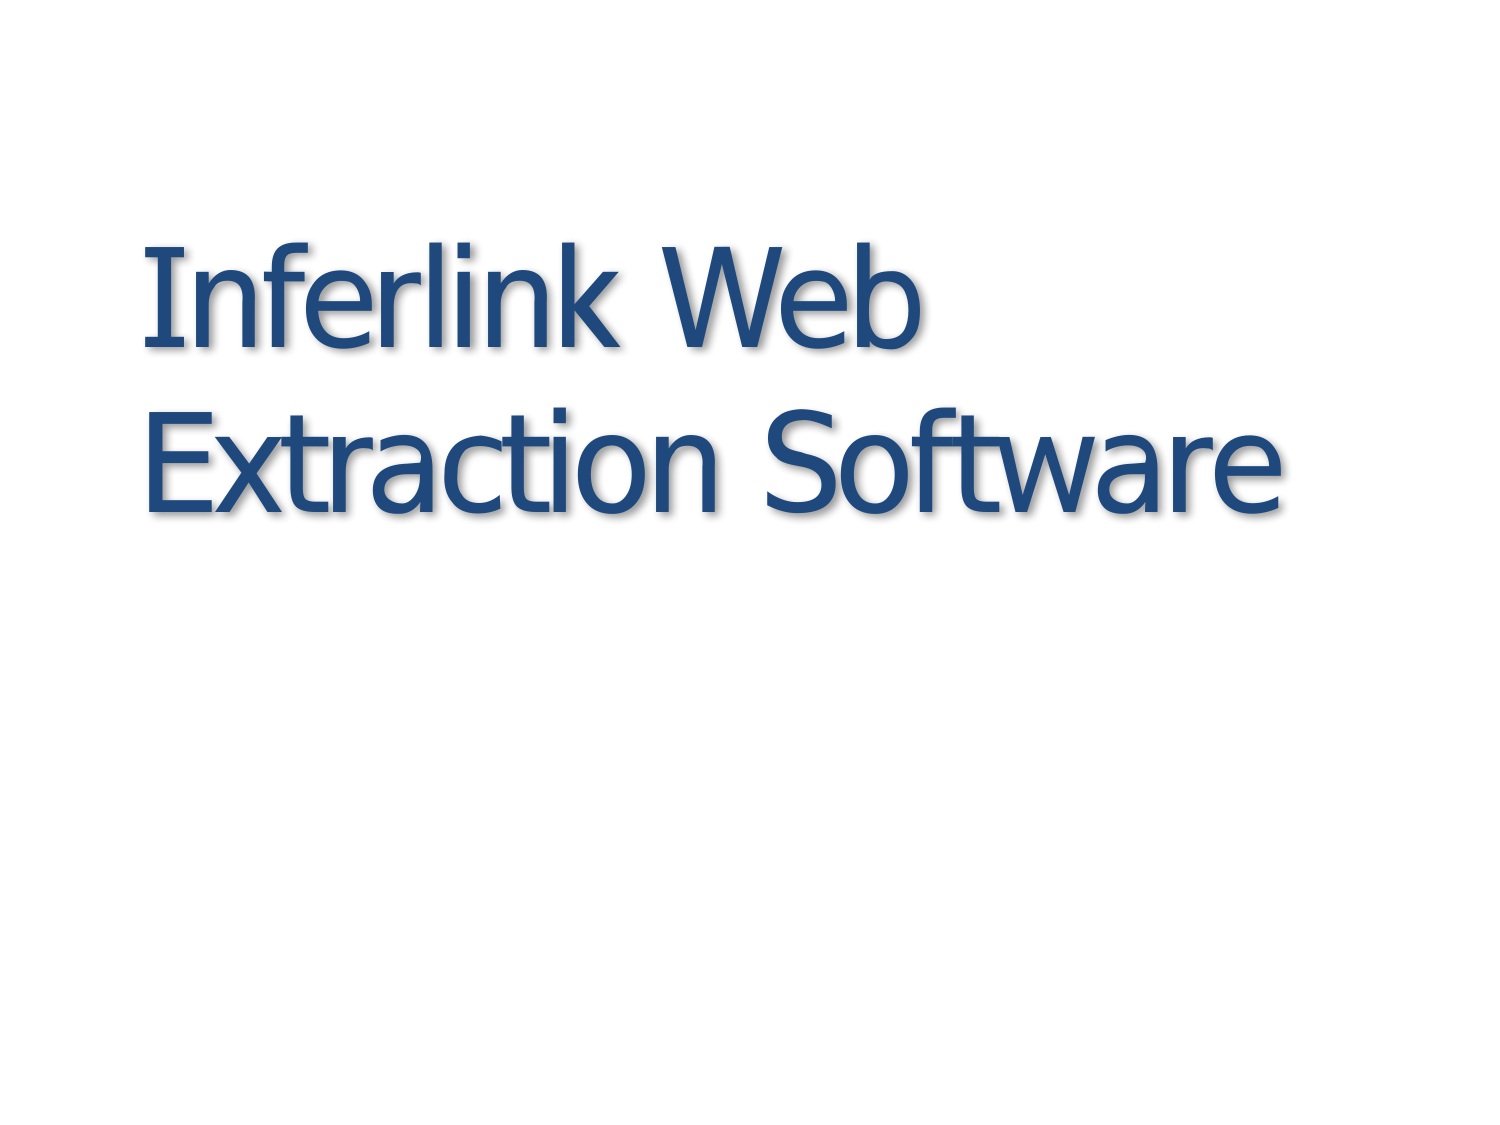

February 1, 2018
University of Southern California
25
# Inferlink Web Extraction Software